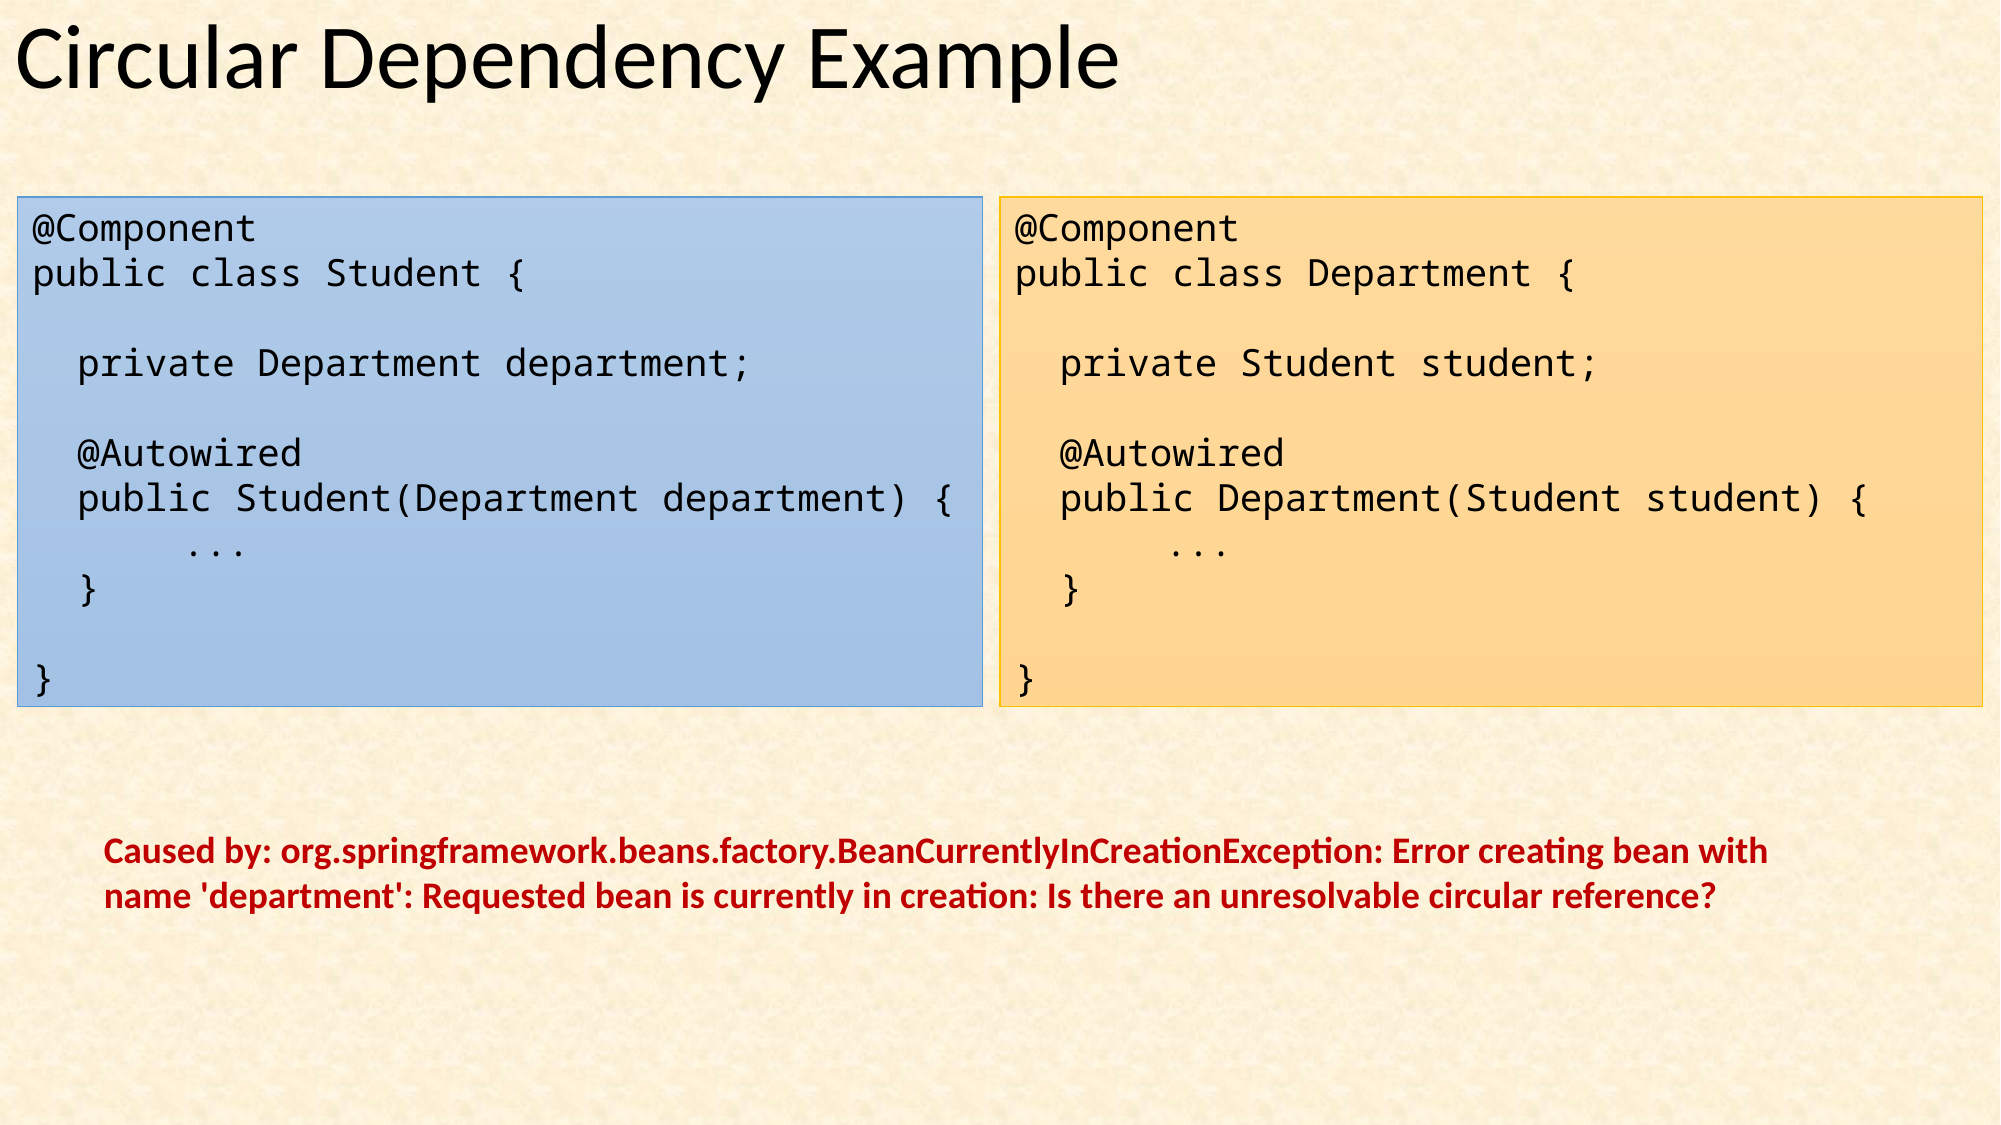

# Circular Dependency Example
@Component
public class Student {

  private Department department;

  @Autowired
  public Student(Department department) {
	...
  }

}
@Component
public class Department {

  private Student student;

  @Autowired
  public Department(Student student) {
	...
  }
}
Caused by: org.springframework.beans.factory.BeanCurrentlyInCreationException: Error creating bean with name 'department': Requested bean is currently in creation: Is there an unresolvable circular reference?